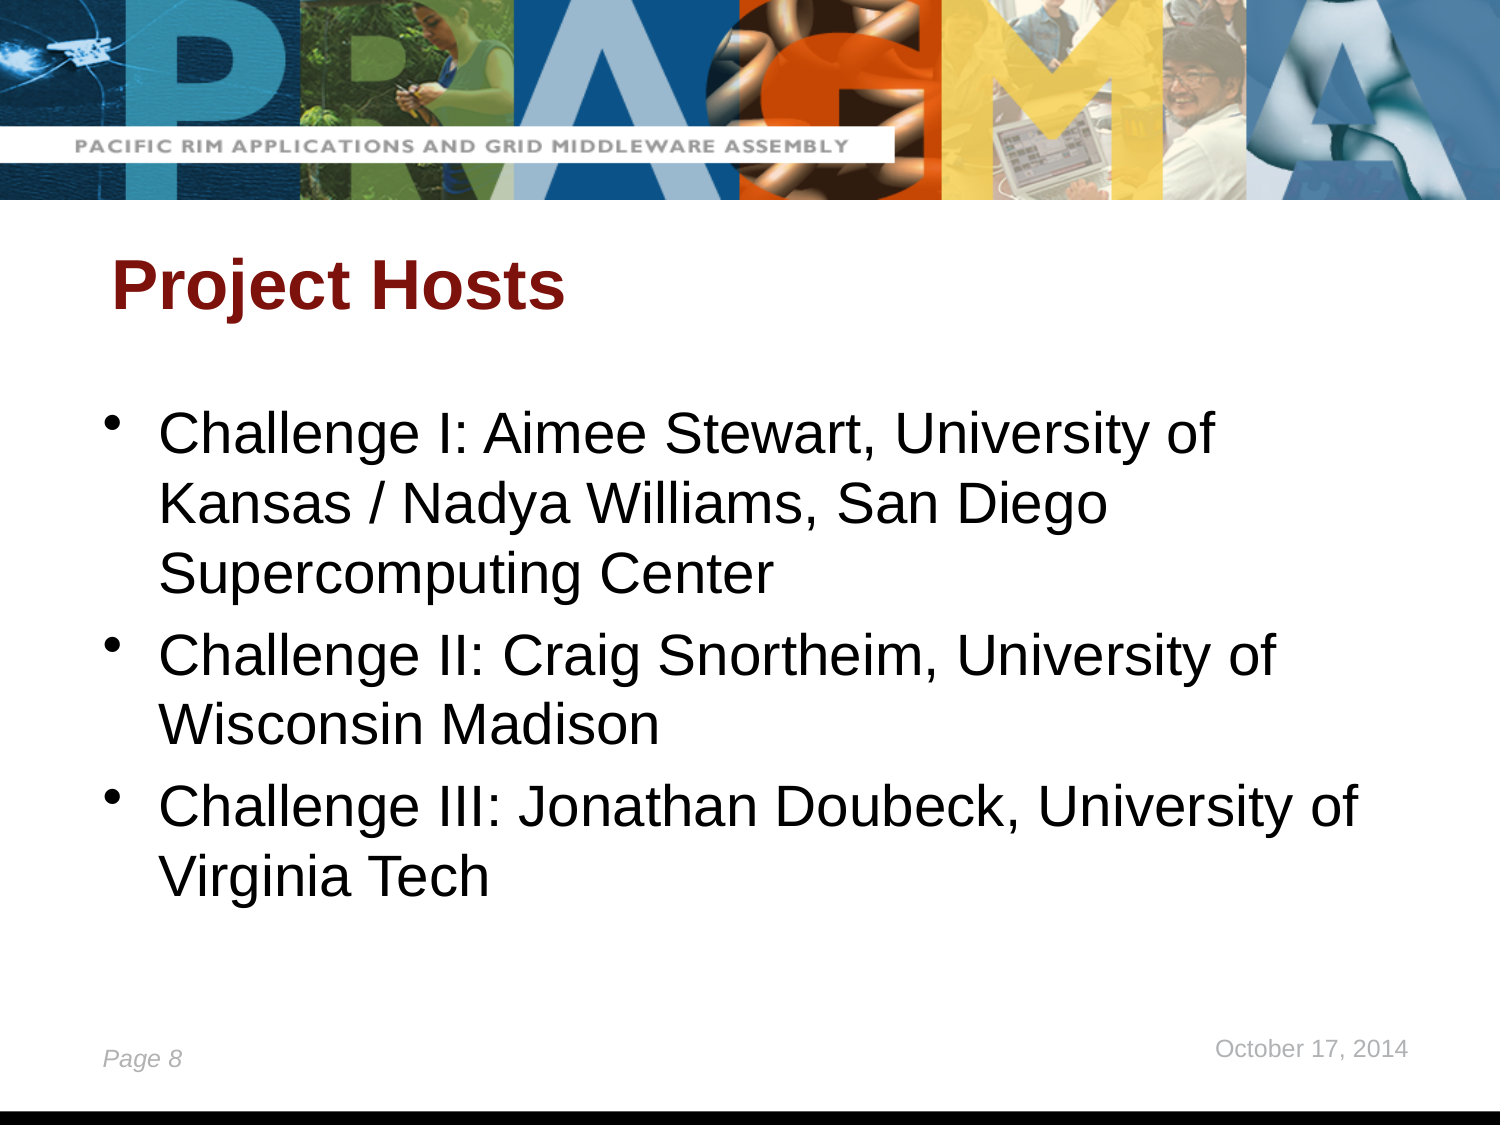

# Project Hosts
Challenge I: Aimee Stewart, University of Kansas / Nadya Williams, San Diego Supercomputing Center
Challenge II: Craig Snortheim, University of Wisconsin Madison
Challenge III: Jonathan Doubeck, University of Virginia Tech

October 17, 2014
Page 8